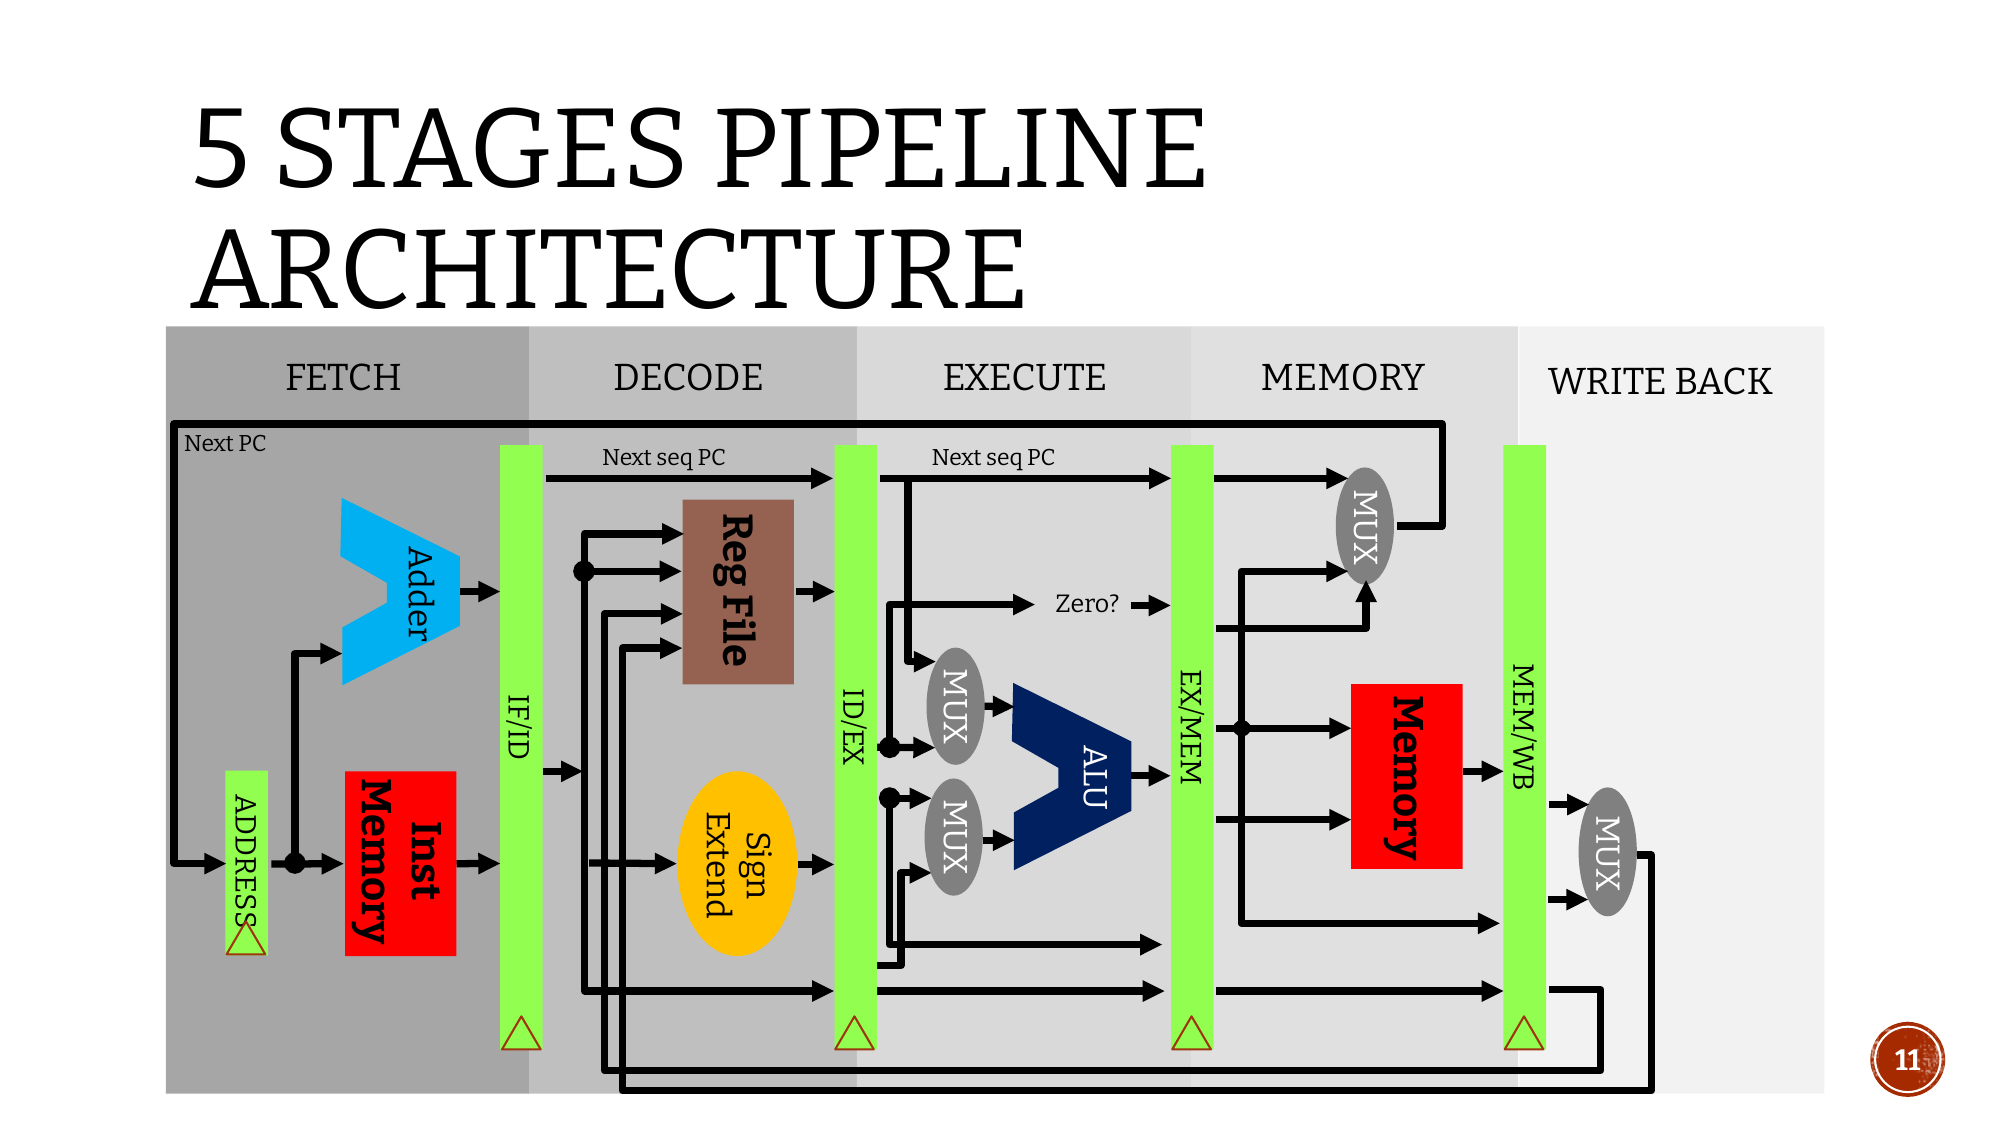

# 5 Stages Pipeline architecture

FETCH
DECODE
EXECUTE
MEMORY
WRITE BACK

Next PC
Next seq PC
Next seq PC

MUX

Reg File

Adder

Zero?

MUX
IF/ID
ID/EX
EX/MEM
MEM/WB

Memory
ALU

Inst
Memory
MUX
Sign Extend
MUX
ADDRESS

11